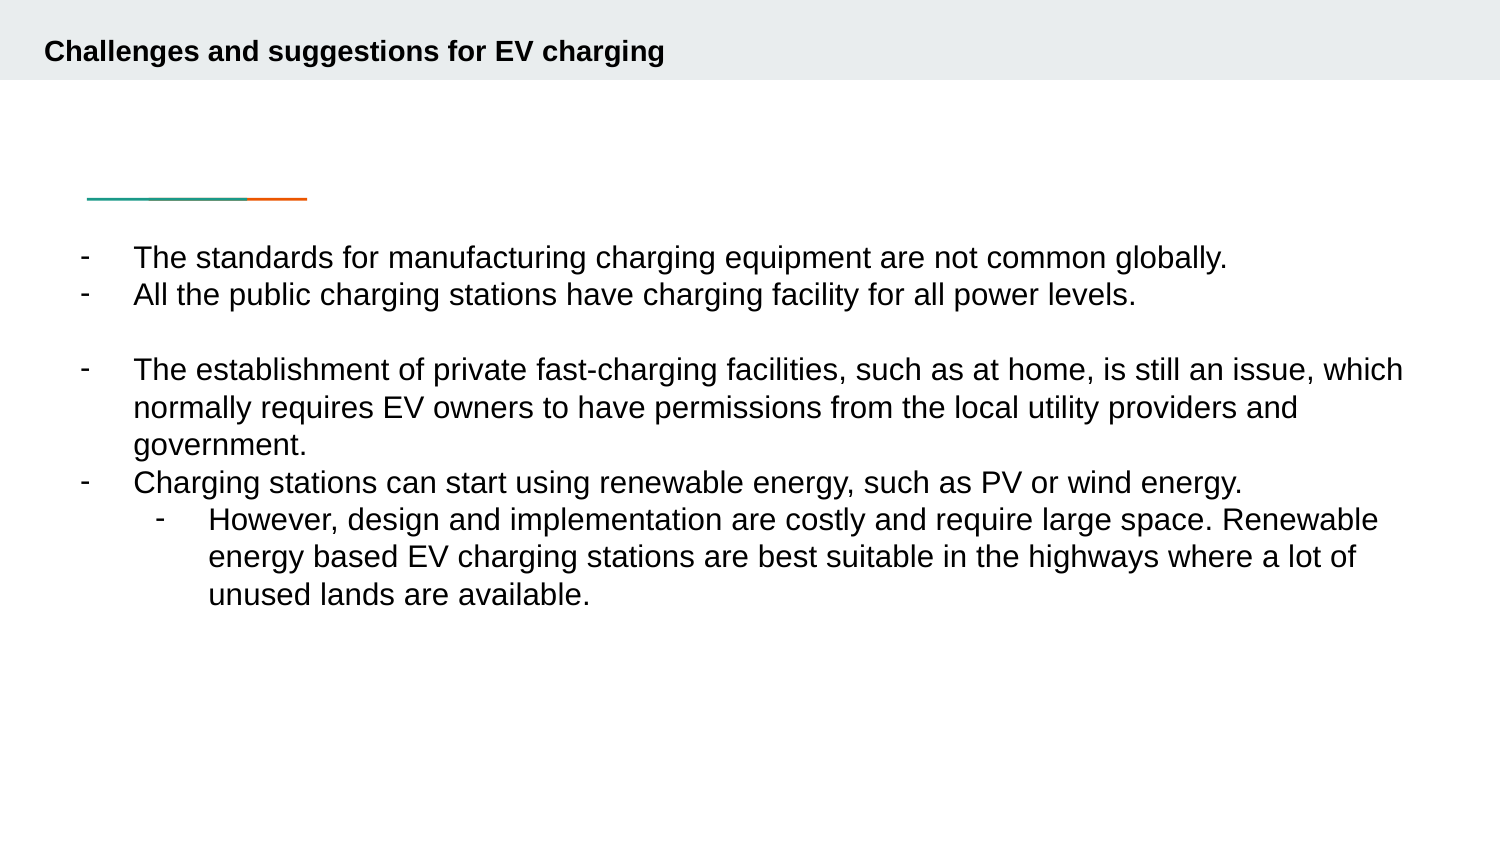

Challenges and suggestions for EV charging
The standards for manufacturing charging equipment are not common globally.
All the public charging stations have charging facility for all power levels.

The establishment of private fast-charging facilities, such as at home, is still an issue, which normally requires EV owners to have permissions from the local utility providers and government.
Charging stations can start using renewable energy, such as PV or wind energy.
However, design and implementation are costly and require large space. Renewable energy based EV charging stations are best suitable in the highways where a lot of unused lands are available.